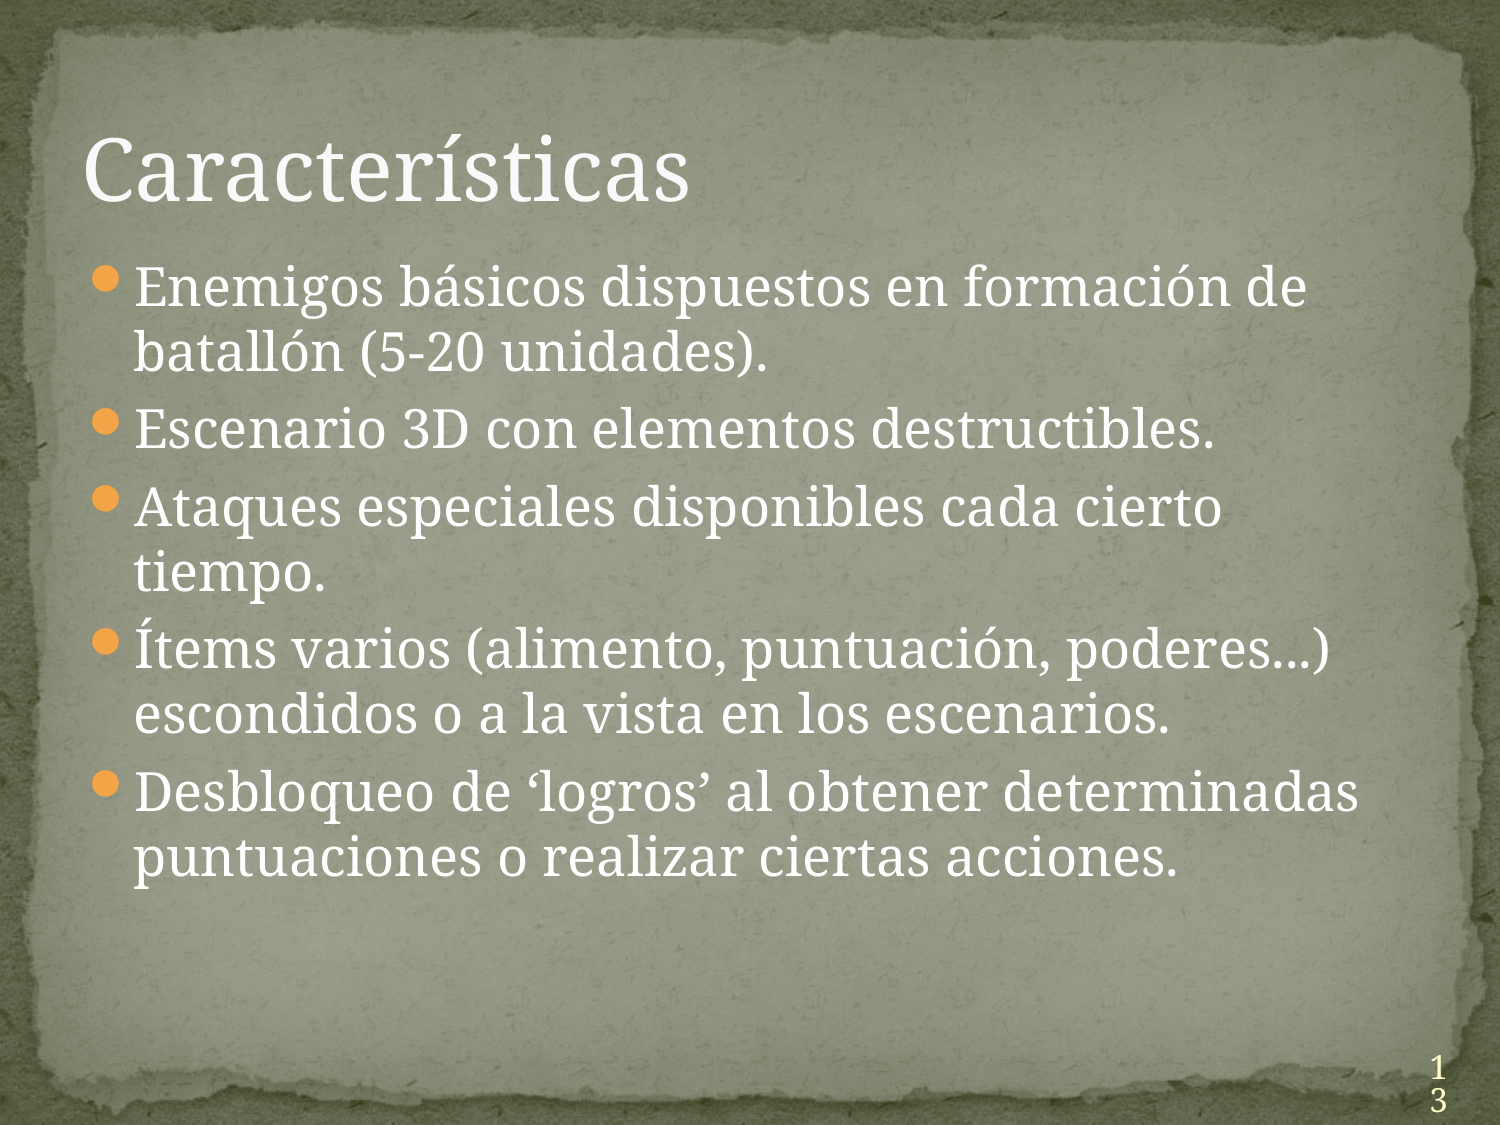

# Características
Enemigos básicos dispuestos en formación de batallón (5-20 unidades).
Escenario 3D con elementos destructibles.
Ataques especiales disponibles cada cierto tiempo.
Ítems varios (alimento, puntuación, poderes...) escondidos o a la vista en los escenarios.
Desbloqueo de ‘logros’ al obtener determinadas puntuaciones o realizar ciertas acciones.

13